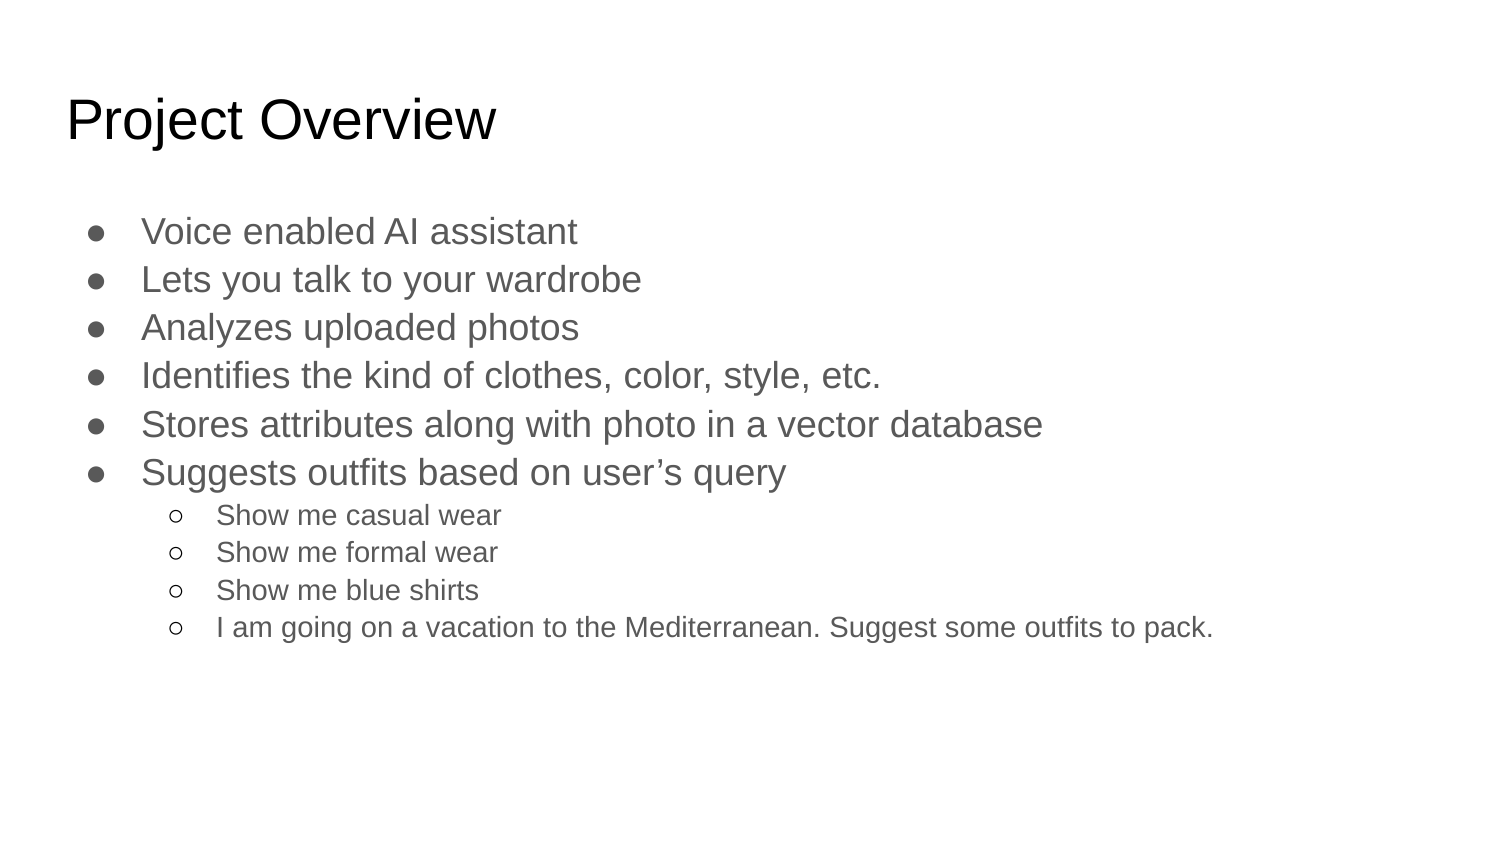

# Project Overview
Voice enabled AI assistant
Lets you talk to your wardrobe
Analyzes uploaded photos
Identifies the kind of clothes, color, style, etc.
Stores attributes along with photo in a vector database
Suggests outfits based on user’s query
Show me casual wear
Show me formal wear
Show me blue shirts
I am going on a vacation to the Mediterranean. Suggest some outfits to pack.